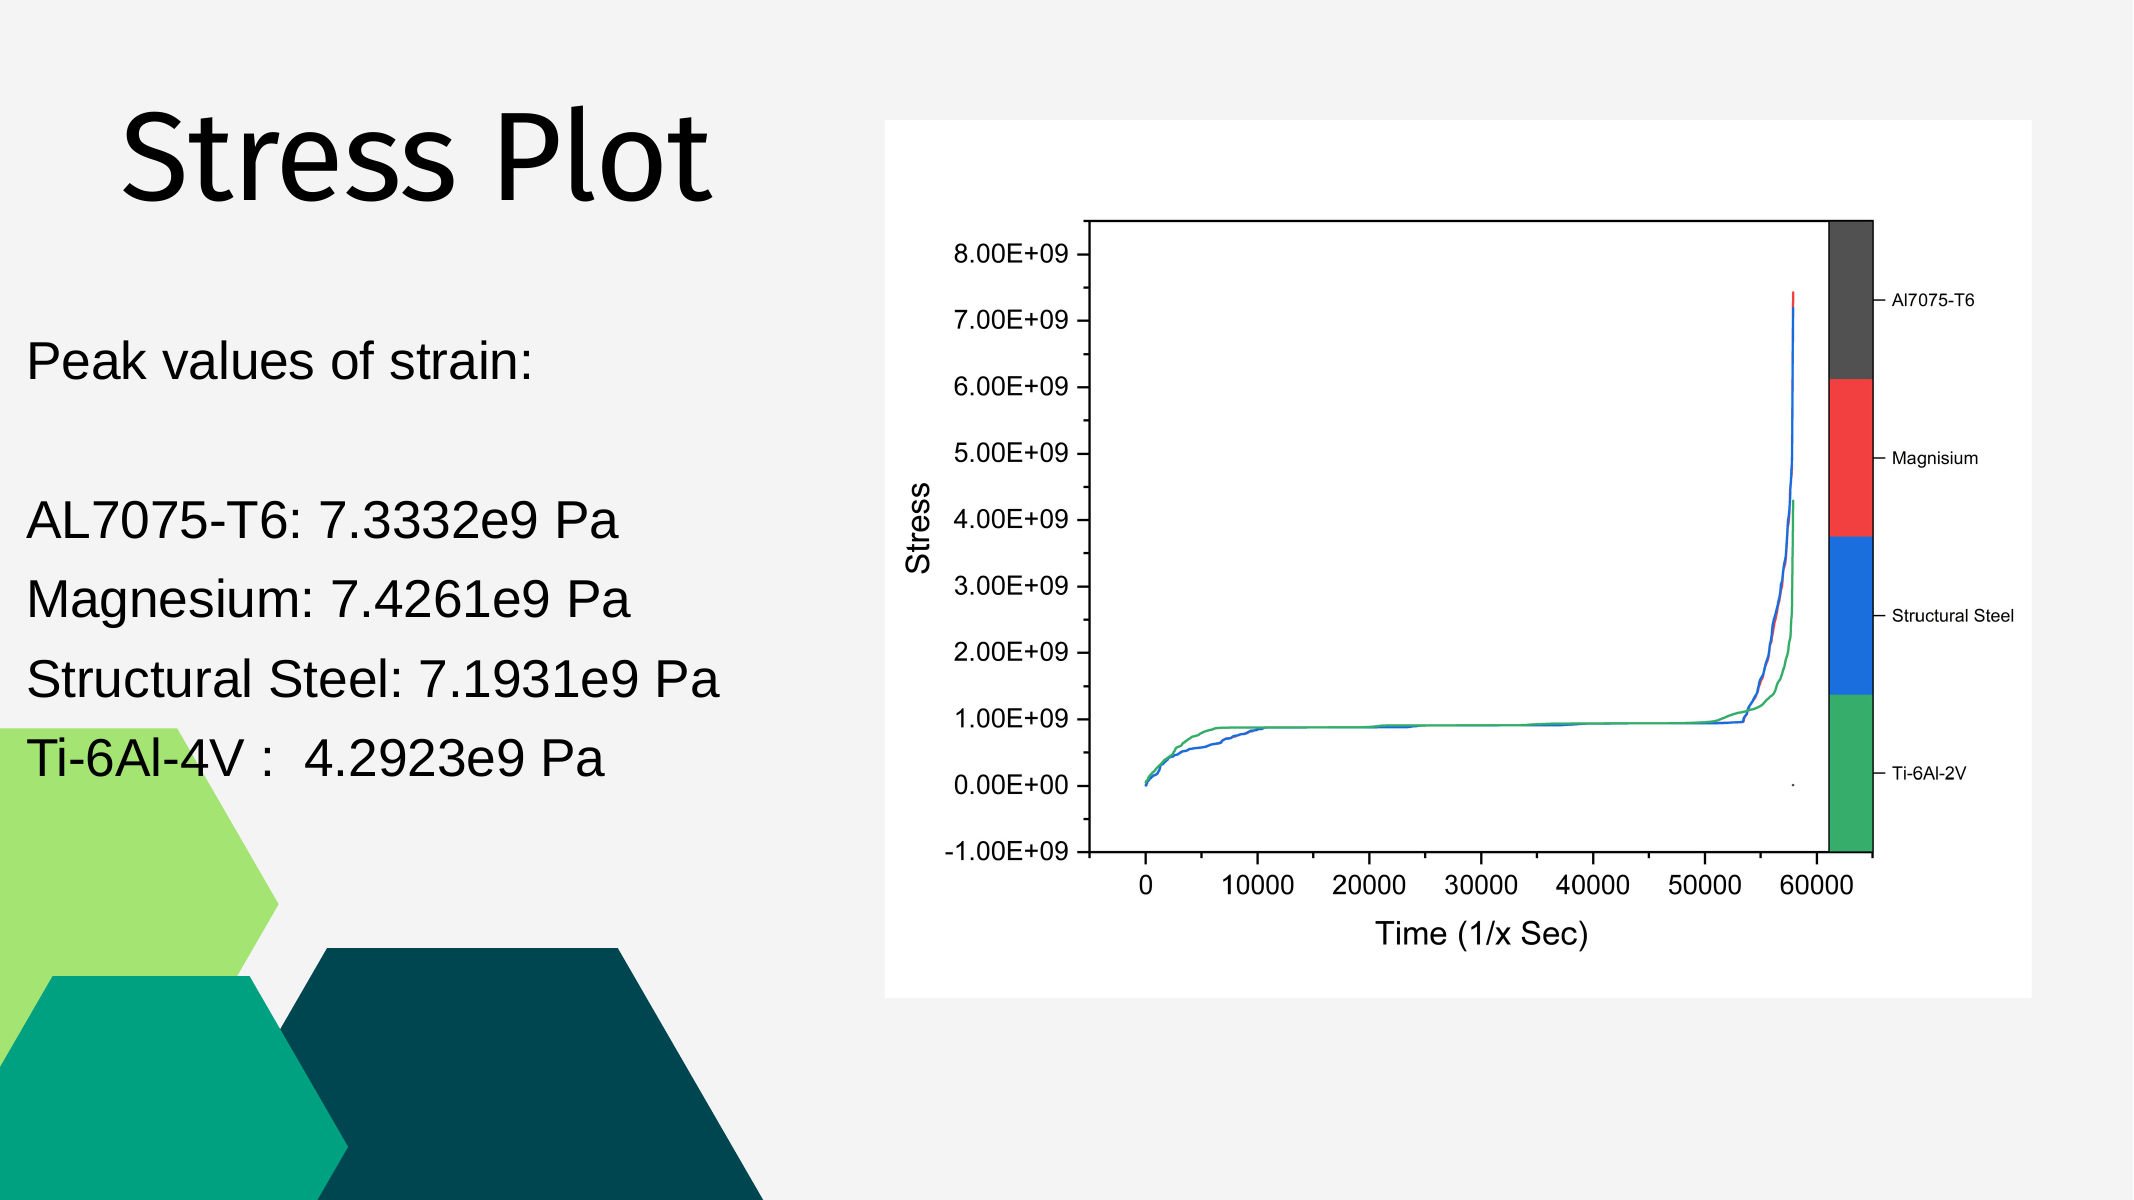

Stress Plot

Peak values of strain:

AL7075-T6: 7.3332e9 Pa
Magnesium: 7.4261e9 Pa
Structural Steel: 7.1931e9 Pa
Ti-6Al-4V :  4.2923e9 Pa